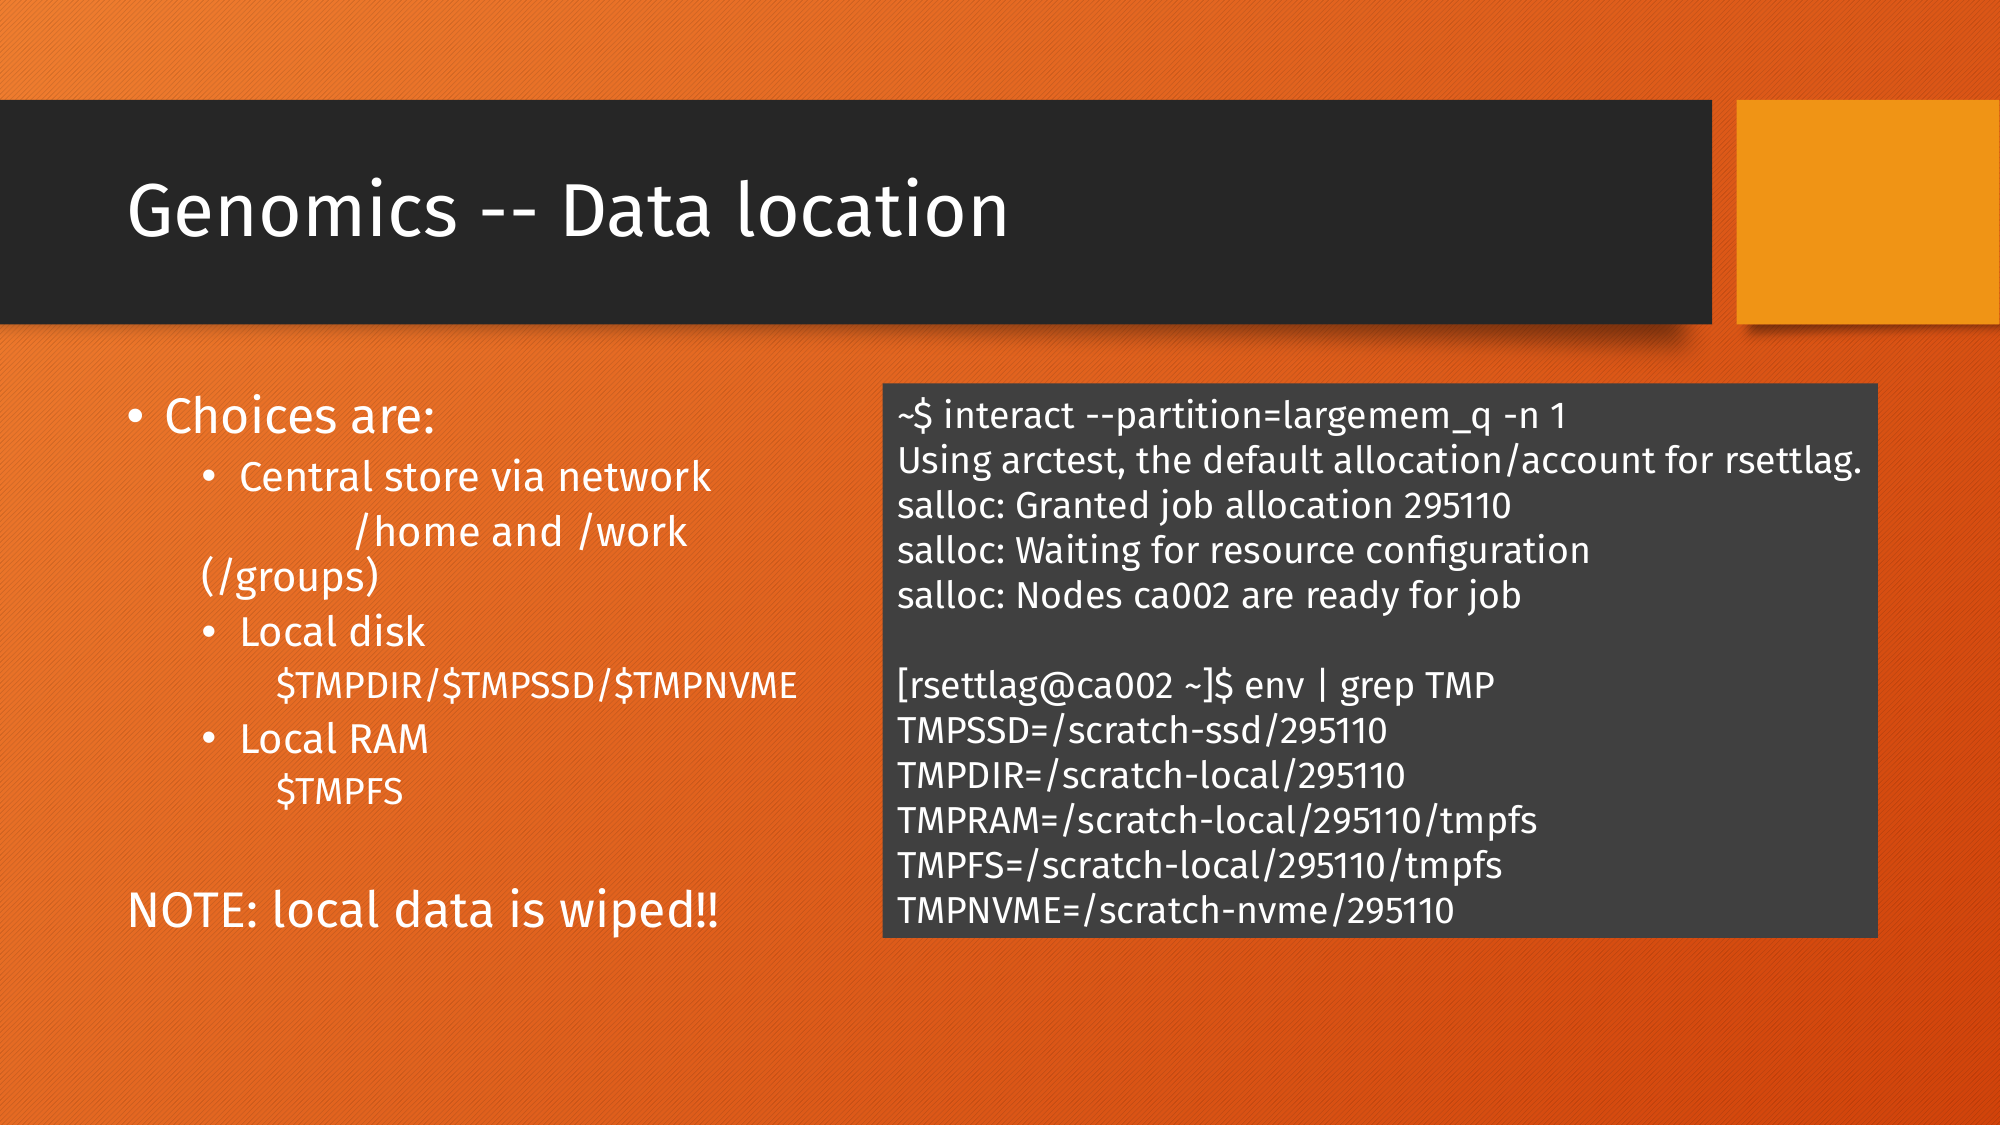

# Genomics -- Data location
Choices are:
Central store via network
	/home and /work (/groups)
Local disk
$TMPDIR/$TMPSSD/$TMPNVME
Local RAM
$TMPFS

NOTE: local data is wiped!!
~$ interact --partition=largemem_q -n 1
Using arctest, the default allocation/account for rsettlag.
salloc: Granted job allocation 295110
salloc: Waiting for resource configuration
salloc: Nodes ca002 are ready for job

[rsettlag@ca002 ~]$ env | grep TMP
TMPSSD=/scratch-ssd/295110
TMPDIR=/scratch-local/295110
TMPRAM=/scratch-local/295110/tmpfs
TMPFS=/scratch-local/295110/tmpfs
TMPNVME=/scratch-nvme/295110